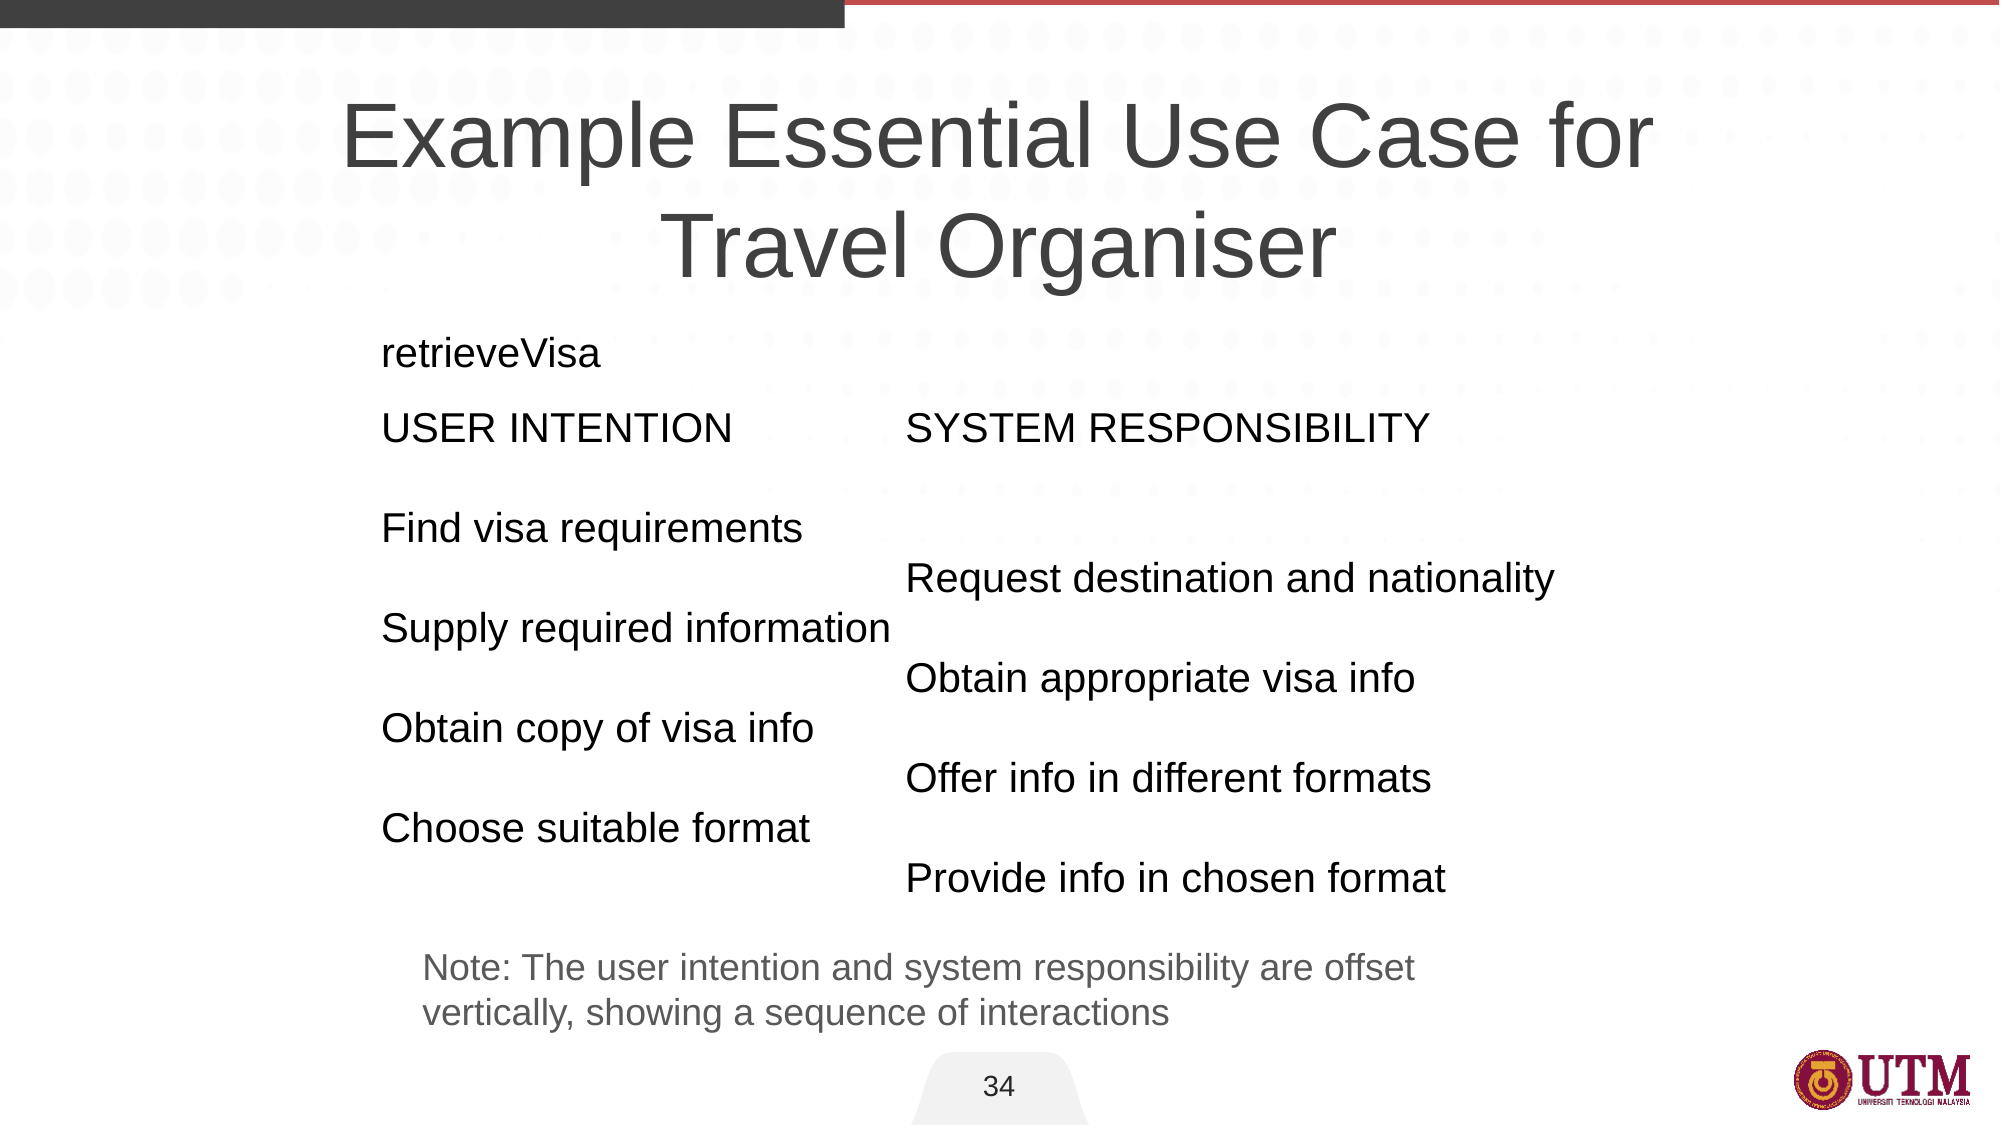

Example Essential Use Case for Travel Organiser
retrieveVisa
USER INTENTION	SYSTEM RESPONSIBILITY
Find visa requirements
	Request destination and nationality
Supply required information
	Obtain appropriate visa info
Obtain copy of visa info
	Offer info in different formats
Choose suitable format
	Provide info in chosen format
Note: The user intention and system responsibility are offset vertically, showing a sequence of interactions
34